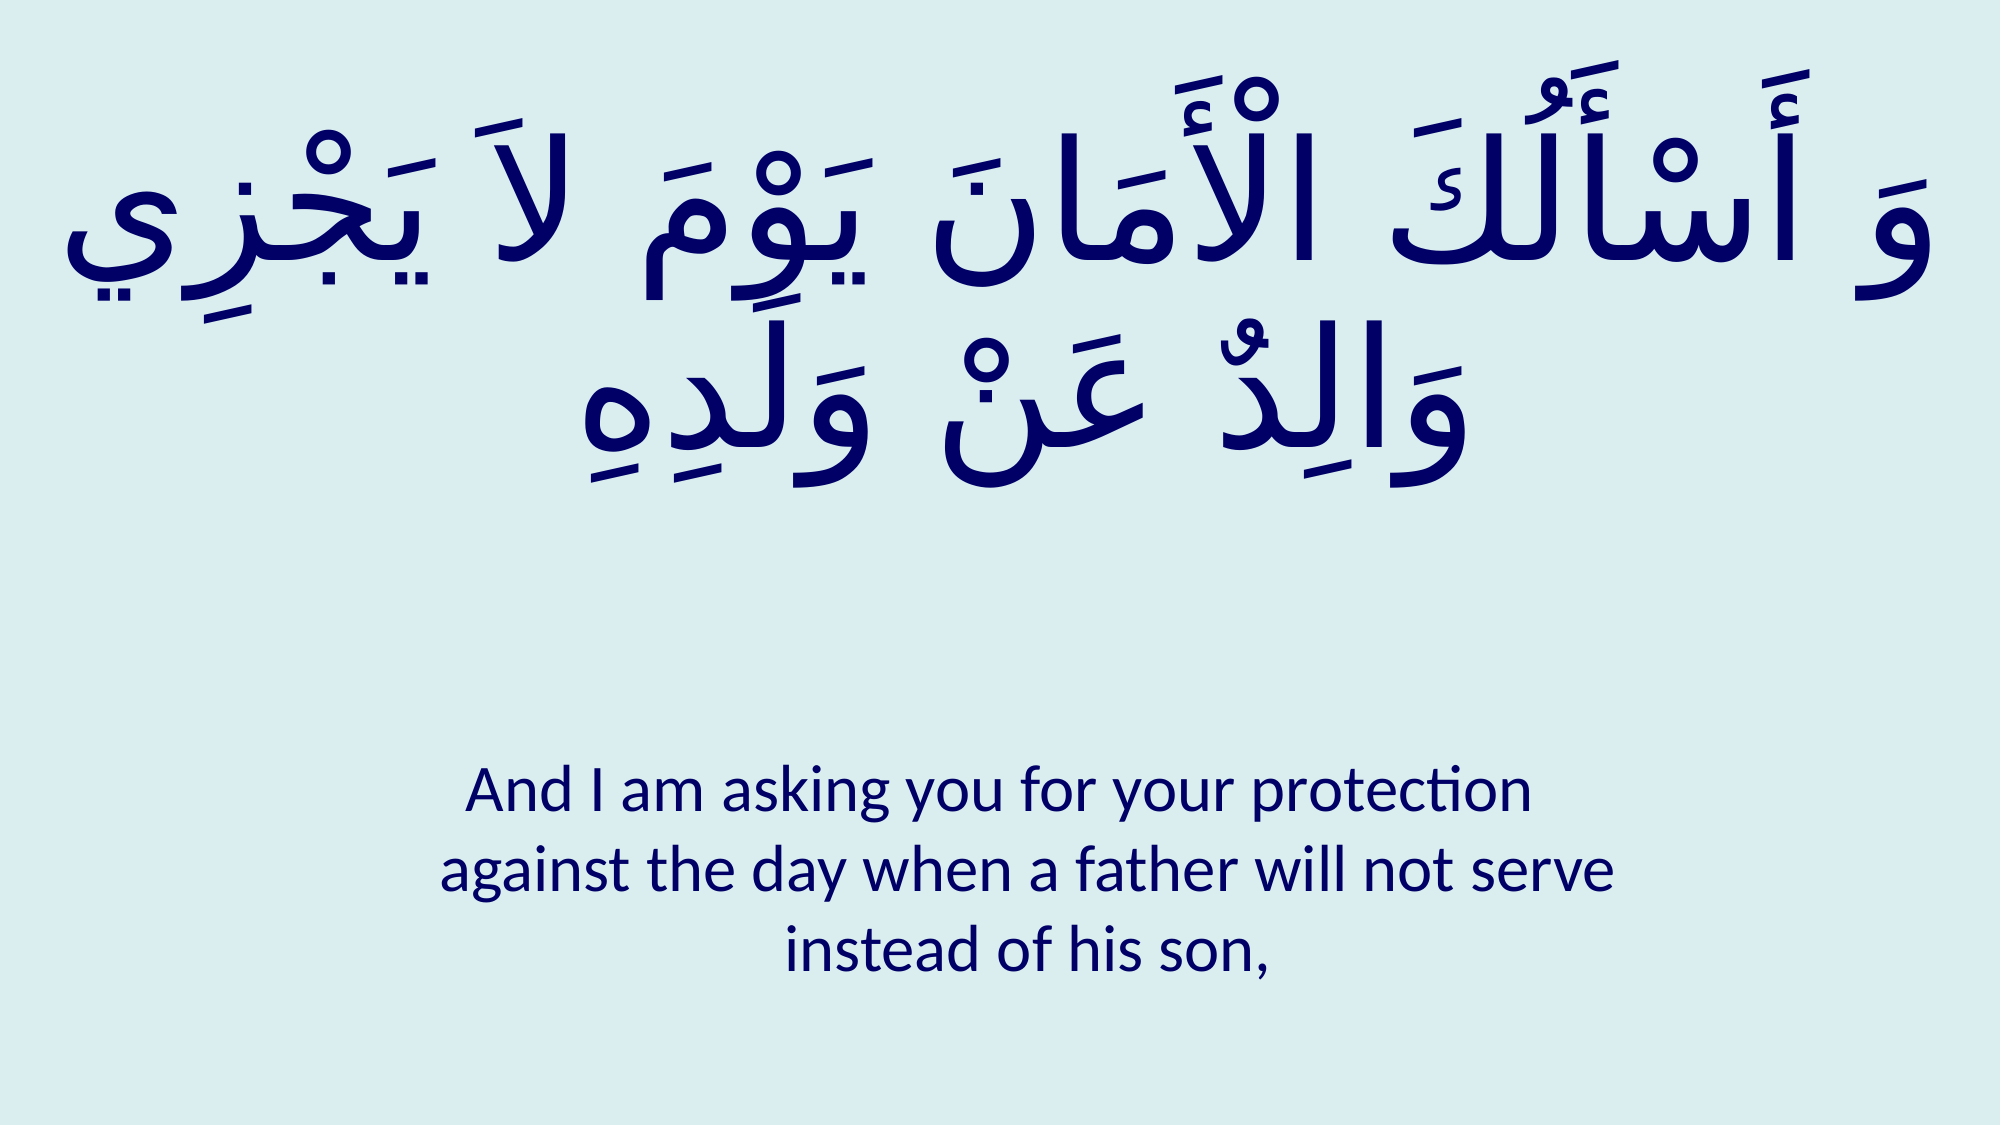

# وَ أَسْأَلُكَ الْأَمَانَ يَوْمَ لاَ يَجْزِي وَالِدٌ عَنْ وَلَدِهِ
And I am asking you for your protection against the day when a father will not serve instead of his son,